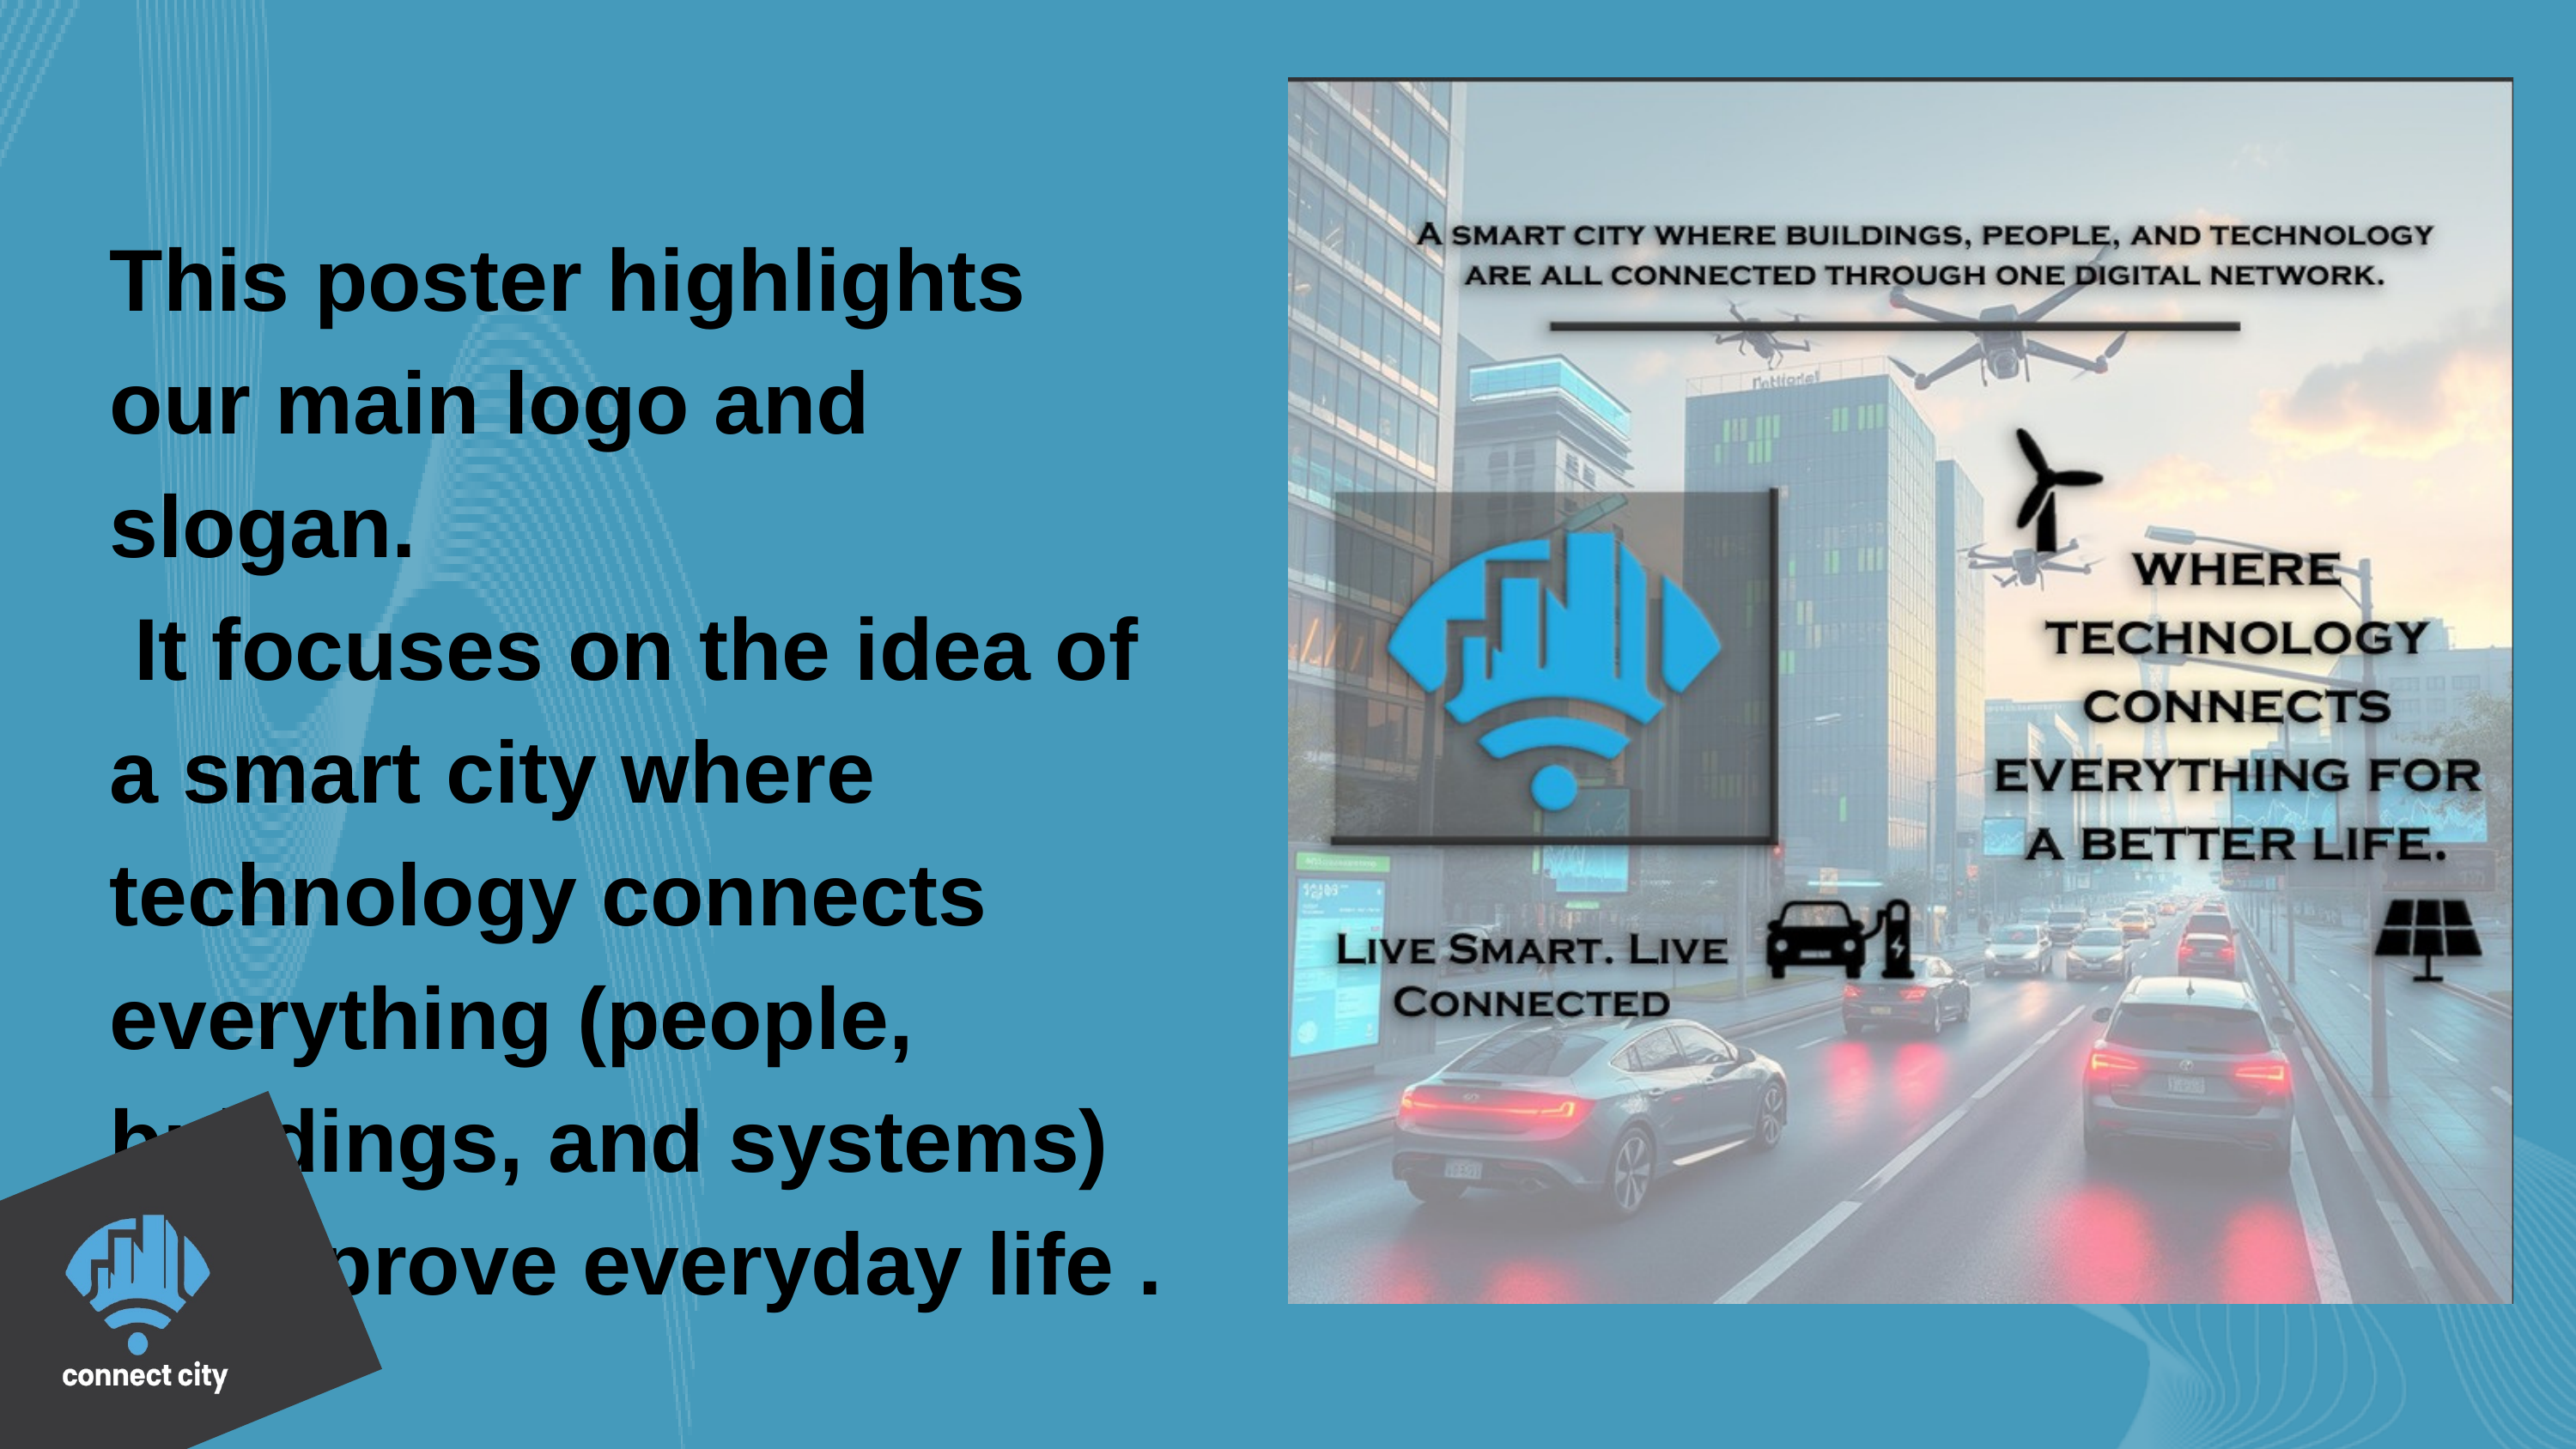

This poster highlights our main logo and slogan.
 It focuses on the idea of a smart city where technology connects everything (people, buildings, and systems) to improve everyday life .